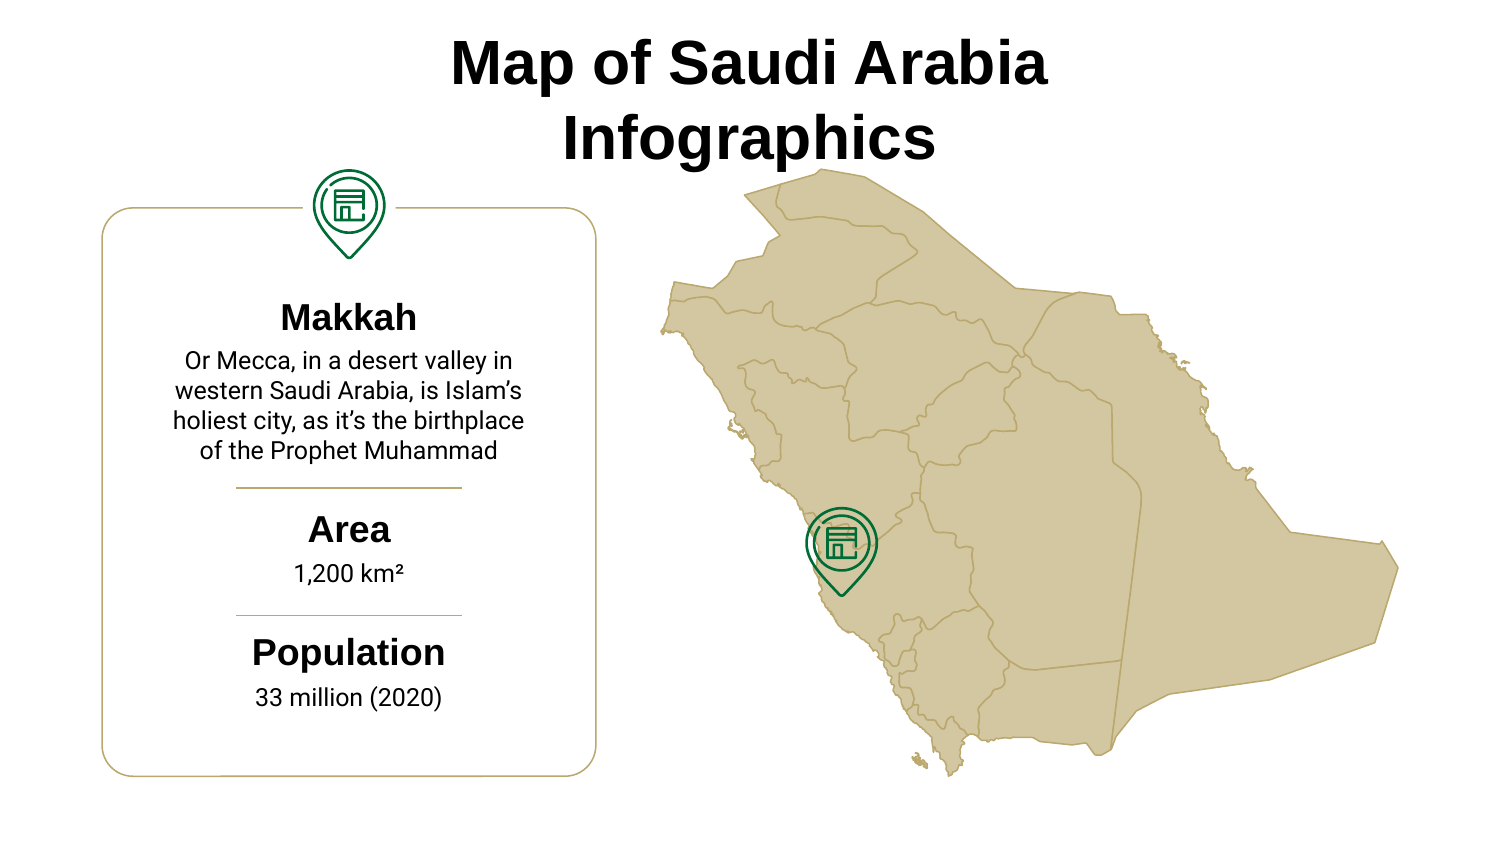

# Map of Saudi Arabia Infographics

Makkah
Or Mecca, in a desert valley in western Saudi Arabia, is Islam’s holiest city, as it’s the birthplace of the Prophet Muhammad

Area
1,200 km²
Population
33 million (2020)